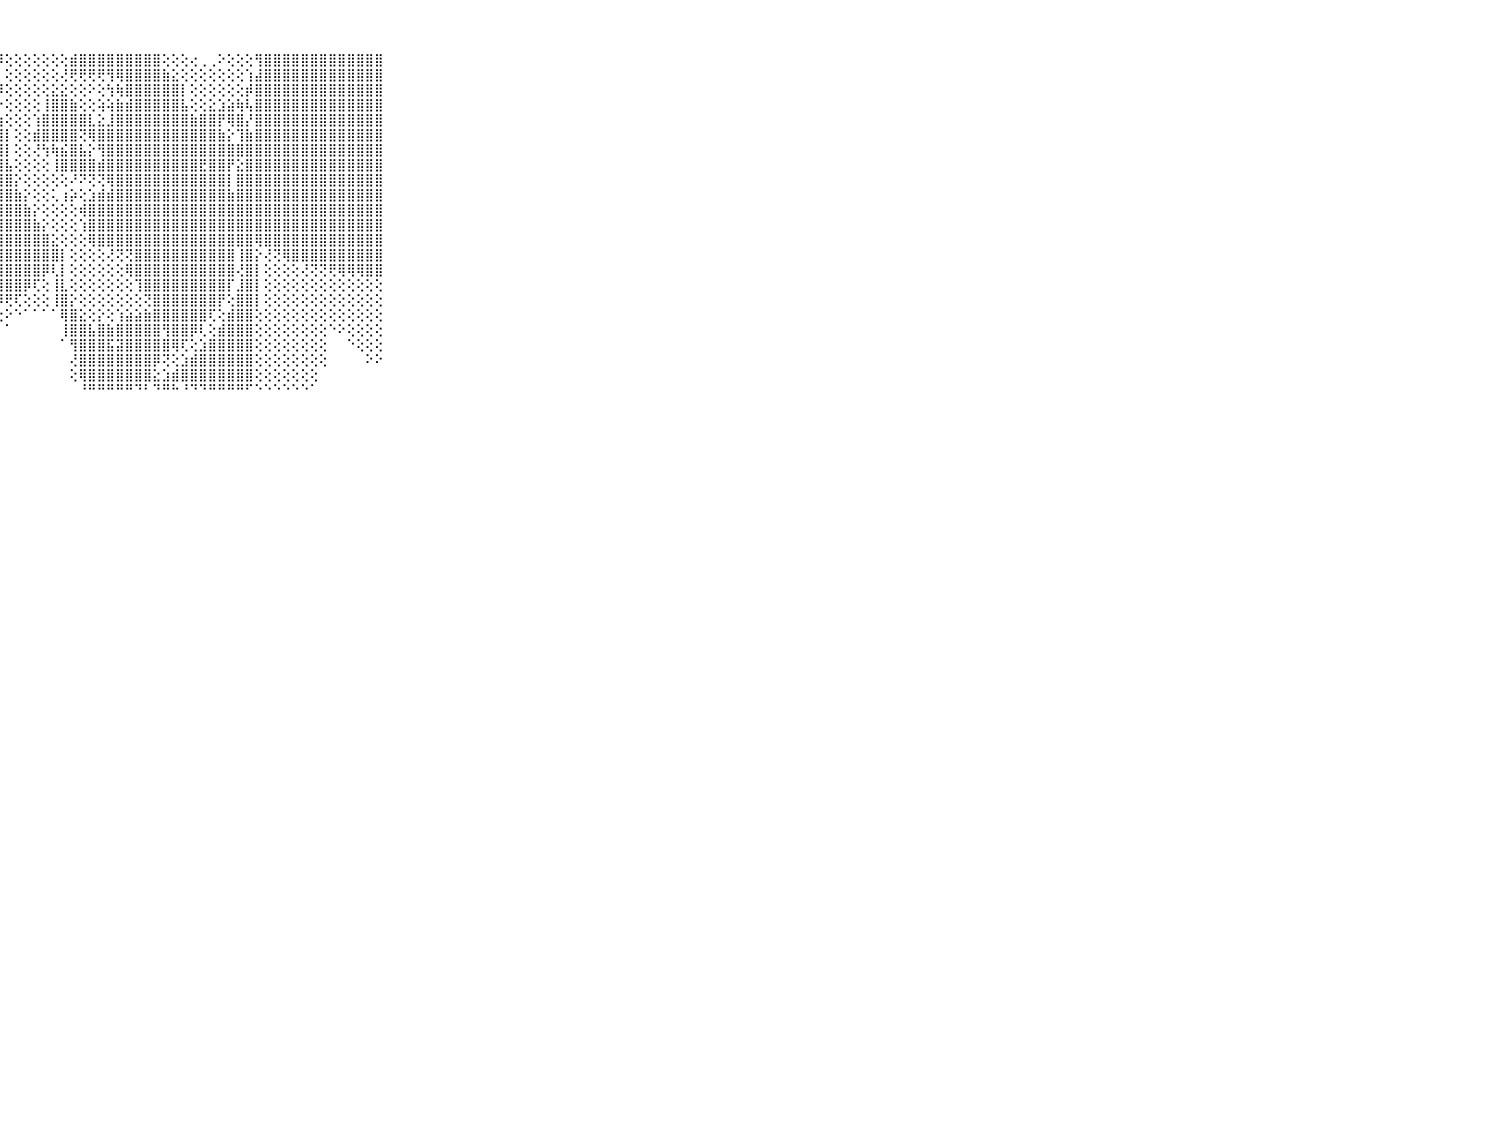

⠀⠀⠀⠀⠀⠀⠀⠀⠀⠀⠀⣿⣿⣿⣿⣿⣿⣿⣿⣿⣿⣿⣿⣿⣿⣿⣿⡿⢕⢕⢕⢕⢕⢕⢕⣾⣿⣿⣿⣿⣿⣿⣿⣿⣿⢕⢕⢕⢔⢀⢀⠕⢕⢕⢕⢻⣿⣿⣿⣿⣿⣿⣿⣿⣿⣿⣿⣿⣿⠀⠀⠀⠀⠀⠀⠀⠀⠀⠀⠀⠀
⠀⠀⠀⠀⠀⠀⠀⠀⠀⠀⠀⣿⣿⣿⣿⣿⣿⣿⣿⣿⣿⣿⣿⣿⣿⣿⣿⡇⢕⢕⢕⢕⢕⢕⢜⢟⢟⢟⢟⢻⢿⣿⣿⣿⣿⣷⣕⢕⢕⢕⢕⢕⢕⢕⢱⣼⣿⣿⣿⣿⣿⣿⣿⣿⣿⣿⣿⣿⣿⠀⠀⠀⠀⠀⠀⠀⠀⠀⠀⠀⠀
⠀⠀⠀⠀⠀⠀⠀⠀⠀⠀⠀⣿⣿⣿⣿⣿⣿⣿⣿⣿⣿⣿⣿⣿⣿⣿⣿⡿⢕⢕⢕⢕⢕⣕⣕⢕⢕⠕⢕⢳⢷⣿⣿⣿⣿⣿⣿⡇⢕⢕⢕⢕⢕⢕⡾⣿⣿⣿⣿⣿⣿⣿⣿⣿⣿⣿⣿⣿⣿⠀⠀⠀⠀⠀⠀⠀⠀⠀⠀⠀⠀
⠀⠀⠀⠀⠀⠀⠀⠀⠀⠀⠀⣿⣿⣿⣿⣿⣿⣿⣿⣿⣿⣿⣿⣿⣿⣿⣿⡕⢕⢕⢕⢕⢸⣿⣿⣷⢕⢕⢵⢵⣷⣾⣿⣿⣿⣿⣿⣧⢕⢕⣕⣱⣵⢷⢧⣿⣿⣿⣿⣿⣿⣿⣿⣿⣿⣿⣿⣿⣿⠀⠀⠀⠀⠀⠀⠀⠀⠀⠀⠀⠀
⠀⠀⠀⠀⠀⠀⠀⠀⠀⠀⠀⣿⣿⣿⣿⣿⣿⣿⣿⣿⣿⣿⣿⣿⣿⣿⣿⣷⢕⢕⢕⢱⣿⣿⣿⣿⣿⣇⣕⣸⣿⣿⣿⣿⣿⣿⣿⣿⣷⣿⣿⡟⢿⣿⡜⣿⣿⣿⣿⣿⣿⣿⣿⣿⣿⣿⣿⣿⣿⠀⠀⠀⠀⠀⠀⠀⠀⠀⠀⠀⠀
⠀⠀⠀⠀⠀⠀⠀⠀⠀⠀⠀⣿⣿⣿⣿⣿⣿⣿⣿⣿⣿⣿⣿⣿⣿⣿⣿⣿⡇⢕⢕⣾⣿⣿⣿⣿⢝⢿⣿⣿⣿⣿⣿⣿⣿⣿⣿⣿⣿⣿⣿⣷⡕⢹⣷⣿⣿⣿⣿⣿⣿⣿⣿⣿⣿⣿⣿⣿⣿⠀⠀⠀⠀⠀⠀⠀⠀⠀⠀⠀⠀
⠀⠀⠀⠀⠀⠀⠀⠀⠀⠀⠀⣿⣿⣿⣿⣿⣿⣿⣿⣿⣿⣿⣿⣿⣿⣿⣿⣿⡇⢕⢕⢜⢳⢷⣮⣿⣧⡕⢻⣿⣿⣿⣿⣿⣿⣿⣿⣿⣿⣿⣿⣿⣿⣿⣿⣿⣿⣿⣿⣿⣿⣿⣿⣿⣿⣿⣿⣿⣿⠀⠀⠀⠀⠀⠀⠀⠀⠀⠀⠀⠀
⠀⠀⠀⠀⠀⠀⠀⠀⠀⠀⠀⣿⣿⣿⣿⣿⣿⣿⣿⣿⣿⣿⣿⣿⣿⣿⣿⣿⣧⢕⢕⢕⢕⢸⣿⣿⣿⣿⣾⣿⣿⣿⣿⣿⣿⣿⣿⣿⣿⣟⣿⣿⡟⣕⣿⣿⣿⣿⣿⣿⣿⣿⣿⣿⣿⣿⣿⣿⣿⠀⠀⠀⠀⠀⠀⠀⠀⠀⠀⠀⠀
⠀⠀⠀⠀⠀⠀⠀⠀⠀⠀⠀⣿⣿⣿⣿⣿⣿⣿⣿⣿⣿⣿⣿⣿⣿⣿⣿⣿⣿⡕⢕⢕⢕⢕⢕⠜⠝⢝⢝⢿⣿⣿⣿⣿⣿⣿⣿⣿⣿⣿⣿⣿⡇⣿⣿⣿⣿⣿⣿⣿⣿⣿⣿⣿⣿⣿⣿⣿⣿⠀⠀⠀⠀⠀⠀⠀⠀⠀⠀⠀⠀
⠀⠀⠀⠀⠀⠀⠀⠀⠀⠀⠀⣿⣿⣿⣿⣿⣿⣿⣿⣿⣿⣿⣿⣿⣿⣿⣿⣿⣿⣷⡕⢕⢕⢅⢰⡵⢕⣱⣾⣾⣿⣿⣿⣿⣿⣿⣿⣿⣿⣿⣿⣿⣷⣿⣿⣿⣿⣿⣿⣿⣿⣿⣿⣿⣿⣿⣿⣿⣿⠀⠀⠀⠀⠀⠀⠀⠀⠀⠀⠀⠀
⠀⠀⠀⠀⠀⠀⠀⠀⠀⠀⠀⣿⣿⣿⣿⣿⣿⣿⣿⣿⣿⣿⣿⣿⣿⣿⣿⣿⣿⣿⣷⡕⢕⢕⢕⢕⢾⣿⣿⣿⣿⣿⣿⣿⣿⣿⣿⣿⣿⣿⣿⣿⣿⣿⣿⣿⣿⣿⣿⣿⣿⣿⣿⣿⣿⣿⣿⣿⣿⠀⠀⠀⠀⠀⠀⠀⠀⠀⠀⠀⠀
⠀⠀⠀⠀⠀⠀⠀⠀⠀⠀⠀⣿⣿⣿⣿⣿⣿⣿⣿⣿⣿⣿⣿⣿⣿⣿⣿⣿⣿⣿⣿⣷⡕⢕⢕⢕⢱⣿⣿⣿⣿⣿⣿⣿⣿⣿⣿⣿⣿⣿⣿⣿⣿⣿⣿⣿⣿⣿⣿⣿⣿⣿⣿⣿⣿⣿⣿⣿⣿⠀⠀⠀⠀⠀⠀⠀⠀⠀⠀⠀⠀
⠀⠀⠀⠀⠀⠀⠀⠀⠀⠀⠀⣿⣿⣿⣿⣿⣿⣿⣿⣿⣿⣿⣿⣿⣿⣿⣿⣿⣿⣿⣿⣿⣿⣕⢕⢕⢕⢿⣿⣿⣿⣿⣿⣿⣿⣿⣿⣿⣿⣿⣿⣿⣿⣿⣿⢿⣿⣿⣿⣿⣿⣿⣿⣿⣿⣿⣿⣿⣿⠀⠀⠀⠀⠀⠀⠀⠀⠀⠀⠀⠀
⠀⠀⠀⠀⠀⠀⠀⠀⠀⠀⠀⣿⣿⣿⣿⣿⣿⣿⣿⣿⣿⣿⣿⣿⣿⣿⣿⣿⣿⣿⣿⣿⣿⣿⡇⢕⢕⢕⢕⢜⢝⢝⣿⣿⣿⣿⣿⣿⣿⣿⣿⣿⣿⢸⣿⡕⢜⢝⢿⣿⣿⣿⣿⣿⣿⣿⣿⣿⣿⠀⠀⠀⠀⠀⠀⠀⠀⠀⠀⠀⠀
⠀⠀⠀⠀⠀⠀⠀⠀⠀⠀⠀⣿⣿⣿⣿⣿⣿⣿⣿⣿⣿⣿⣿⣿⣿⣿⣿⣿⣿⣿⣿⣿⡿⢇⡇⢕⢕⢕⢕⢕⢕⢿⣿⣿⣿⣿⣿⣿⣿⣿⣿⣿⣿⢜⣿⡇⢕⢕⢕⢕⢜⢝⢝⢟⢿⢿⢿⣿⣿⠀⠀⠀⠀⠀⠀⠀⠀⠀⠀⠀⠀
⠀⠀⠀⠀⠀⠀⠀⠀⠀⠀⠀⣿⣿⣿⣿⣿⣿⣿⣿⣿⣿⣿⣿⣿⣿⣿⣿⣿⣿⣿⡿⢏⢕⢸⣇⢕⢕⢕⢕⢕⢕⢕⢹⣿⣿⣿⣿⣿⣿⣿⣿⣿⡏⣸⣿⡇⢕⢕⢕⢕⢕⢕⢕⢕⢕⢕⢕⢕⢕⠀⠀⠀⠀⠀⠀⠀⠀⠀⠀⠀⠀
⠀⠀⠀⠀⠀⠀⠀⠀⠀⠀⠀⣿⣿⣿⣿⣿⣿⣿⣿⣿⣿⣿⣿⣿⣿⣿⣿⡿⢟⢏⢕⢕⢕⢸⣿⡕⢕⢕⢕⢕⢕⢕⢕⢝⣿⣿⣿⣿⣿⣿⣿⡟⢕⣿⣿⡇⢕⢕⢕⢕⢕⢕⢕⢕⢕⢕⢕⢕⢕⠀⠀⠀⠀⠀⠀⠀⠀⠀⠀⠀⠀
⠀⠀⠀⠀⠀⠀⠀⠀⠀⠀⠀⣿⣿⣿⣿⣿⣿⣿⣿⣿⣿⣿⣿⡿⢟⢏⢕⢕⠕⠑⠁⠁⠁⠁⢿⣿⣕⢕⡕⢕⢱⣵⣵⣷⣿⣿⣿⣿⣿⣿⢏⢕⣾⣿⣿⢕⢕⢕⢕⢕⢕⢕⢕⢕⢕⢕⢕⢕⢕⠀⠀⠀⠀⠀⠀⠀⠀⠀⠀⠀⠀
⠀⠀⠀⠀⠀⠀⠀⠀⠀⠀⠀⢟⣟⢻⣿⣿⣿⣿⣿⣿⢿⢟⢝⢕⠕⠁⠁⠀⠁⠀⠀⠀⠀⠀⢸⣿⣿⣧⣿⣷⣿⣿⣿⣿⣿⢻⣿⣿⡿⢇⢕⣾⣿⣿⣿⢕⢕⢕⢕⢕⢕⢕⢕⠑⠕⢕⢕⢕⢕⠀⠀⠀⠀⠀⠀⠀⠀⠀⠀⠀⠀
⠀⠀⠀⠀⠀⠀⠀⠀⠀⠀⠀⢽⣿⣸⣿⣏⢝⢝⢝⢕⢕⢕⠅⠀⠀⠀⠀⠀⠀⠀⠀⠀⠀⠀⠁⢻⣿⣿⣿⣯⣽⣿⣿⣿⣿⣿⢿⢏⢕⣱⣿⣿⣿⣿⣿⢕⢕⢕⢕⢕⢕⢕⢕⠀⠀⠑⢕⢕⢕⠀⠀⠀⠀⠀⠀⠀⠀⠀⠀⠀⠀
⠀⠀⠀⠀⠀⠀⠀⠀⠀⠀⠀⢿⣿⢱⣿⣿⢕⢕⠕⠑⠁⠀⠀⠀⠀⠀⠀⠀⠀⠀⠀⠀⠀⠀⠀⢜⣿⣿⣿⣿⣿⣿⣿⣿⡿⢝⢕⣱⣾⣿⣿⣿⣿⣿⣿⢕⢕⢕⢕⢕⢕⢕⢕⠀⠀⠀⠀⠕⠕⠀⠀⠀⠀⠀⠀⠀⠀⠀⠀⠀⠀
⠀⠀⠀⠀⠀⠀⠀⠀⠀⠀⠀⣿⡯⣾⣿⢧⢕⠕⠁⠁⠀⠀⠀⠀⠀⠀⠀⠀⠀⠀⠀⠀⠀⠀⠀⢕⢿⣿⣿⣿⣿⣿⣿⣿⣕⣱⣾⣿⣿⣿⣿⣿⣿⣿⣿⢕⢕⢕⢕⢕⢕⢕⠀⠀⠀⠀⠀⠀⠀⠀⠀⠀⠀⠀⠀⠀⠀⠀⠀⠀⠀
⠀⠀⠀⠀⠀⠀⠀⠀⠀⠀⠀⠛⠃⠛⠛⠑⠑⠐⠀⠀⠀⠀⠀⠀⠀⠀⠀⠀⠀⠀⠀⠀⠀⠀⠀⠀⠘⠛⠛⠛⠛⠛⠙⠃⠙⠛⠓⠘⠙⠙⠛⠛⠛⠛⠋⠑⠑⠑⠑⠑⠑⠁⠀⠀⠀⠀⠀⠀⠀⠀⠀⠀⠀⠀⠀⠀⠀⠀⠀⠀⠀